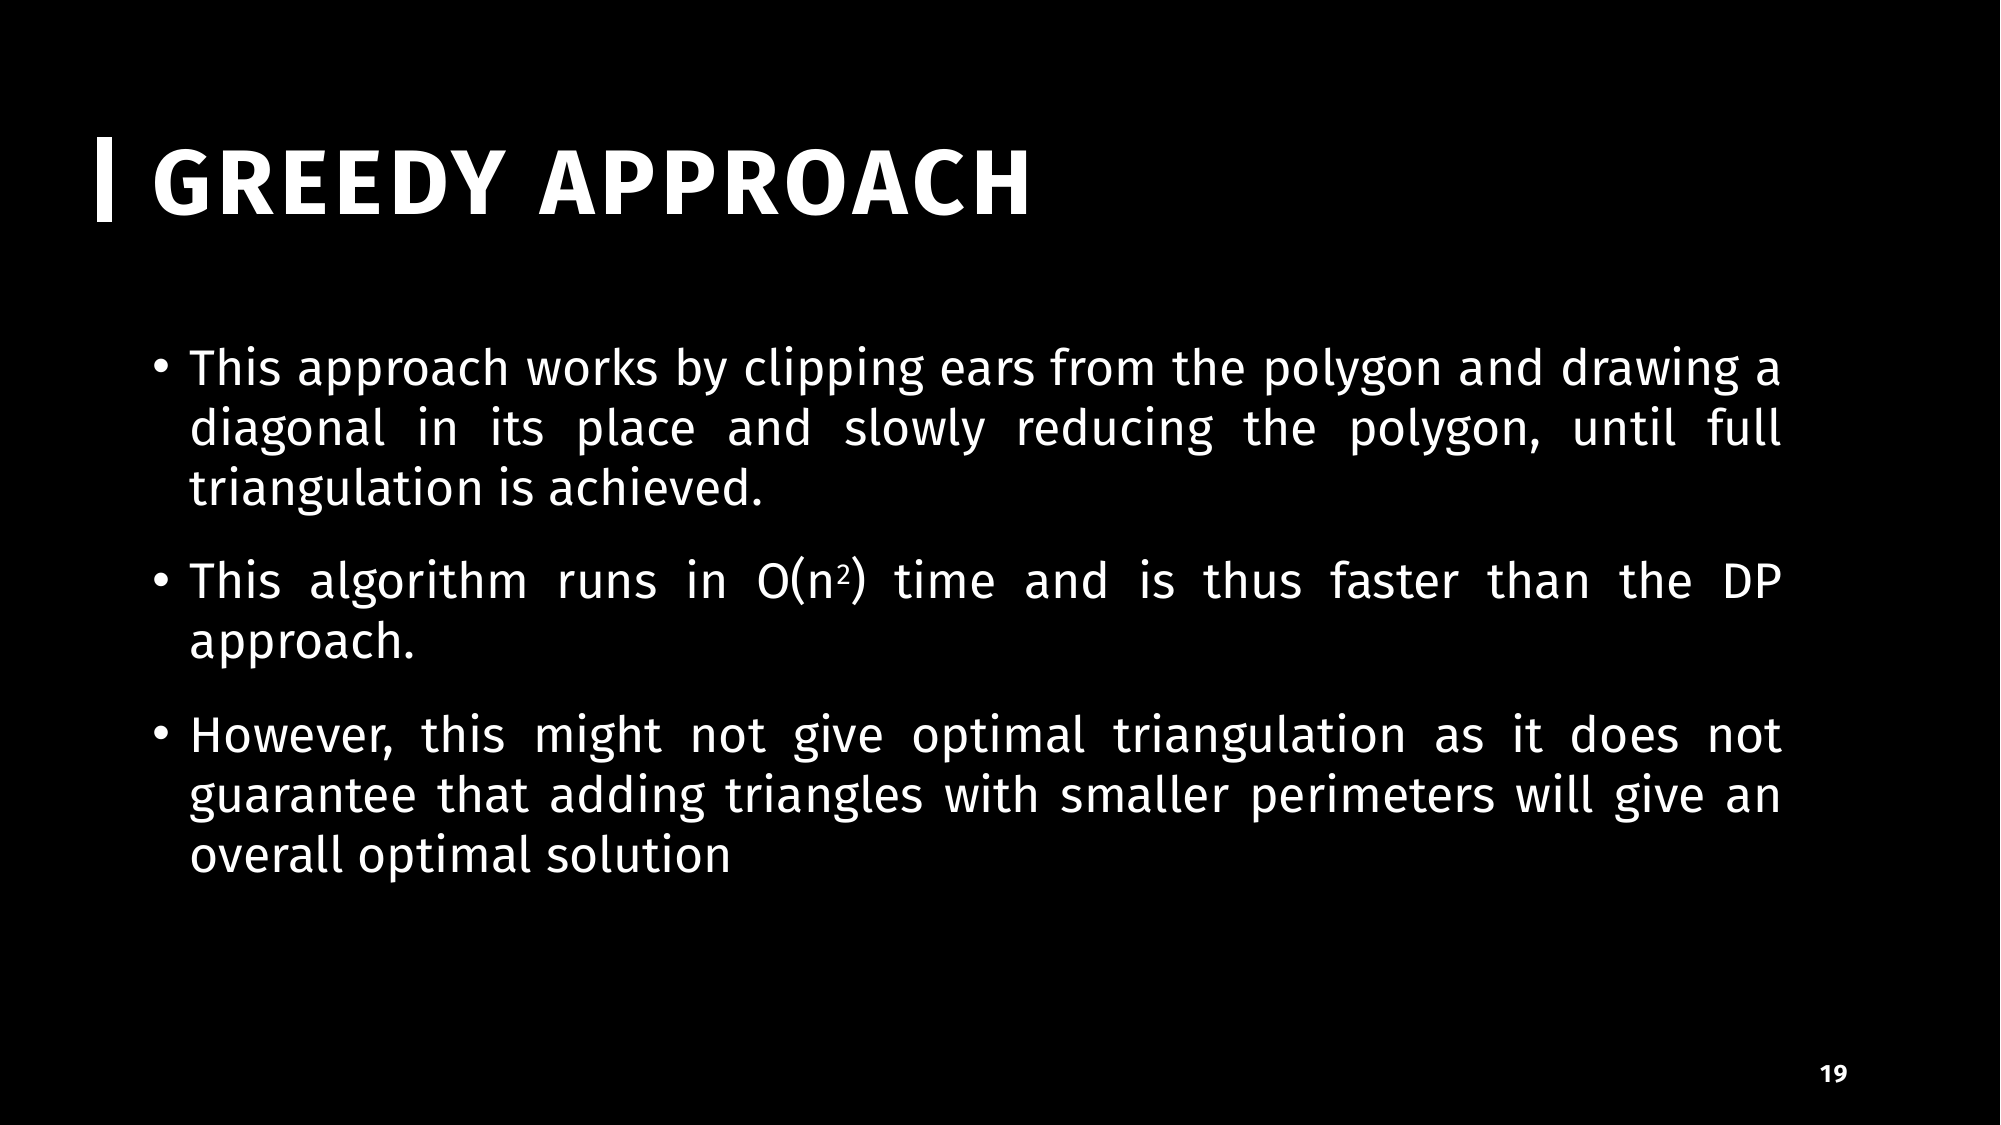

# GREEDY APPROACH
This approach works by clipping ears from the polygon and drawing a diagonal in its place and slowly reducing the polygon, until full triangulation is achieved.
This algorithm runs in O(n2) time and is thus faster than the DP approach.
However, this might not give optimal triangulation as it does not guarantee that adding triangles with smaller perimeters will give an overall optimal solution
19